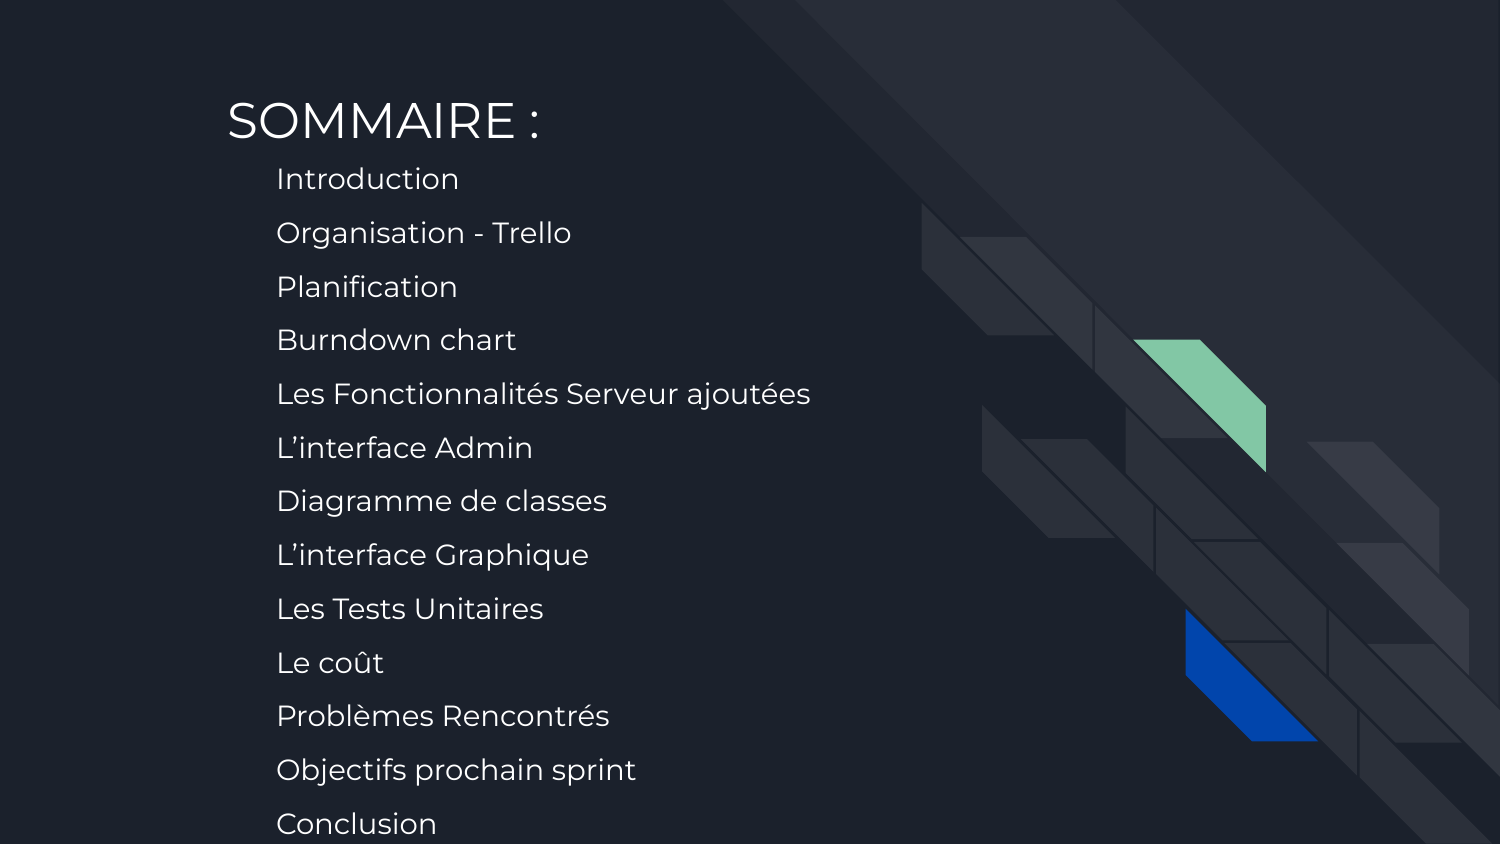

# SOMMAIRE :
Introduction
Organisation - Trello
Planification
Burndown chart
Les Fonctionnalités Serveur ajoutées
L’interface Admin
Diagramme de classes
L’interface Graphique
Les Tests Unitaires
Le coût
Problèmes Rencontrés
Objectifs prochain sprint
Conclusion